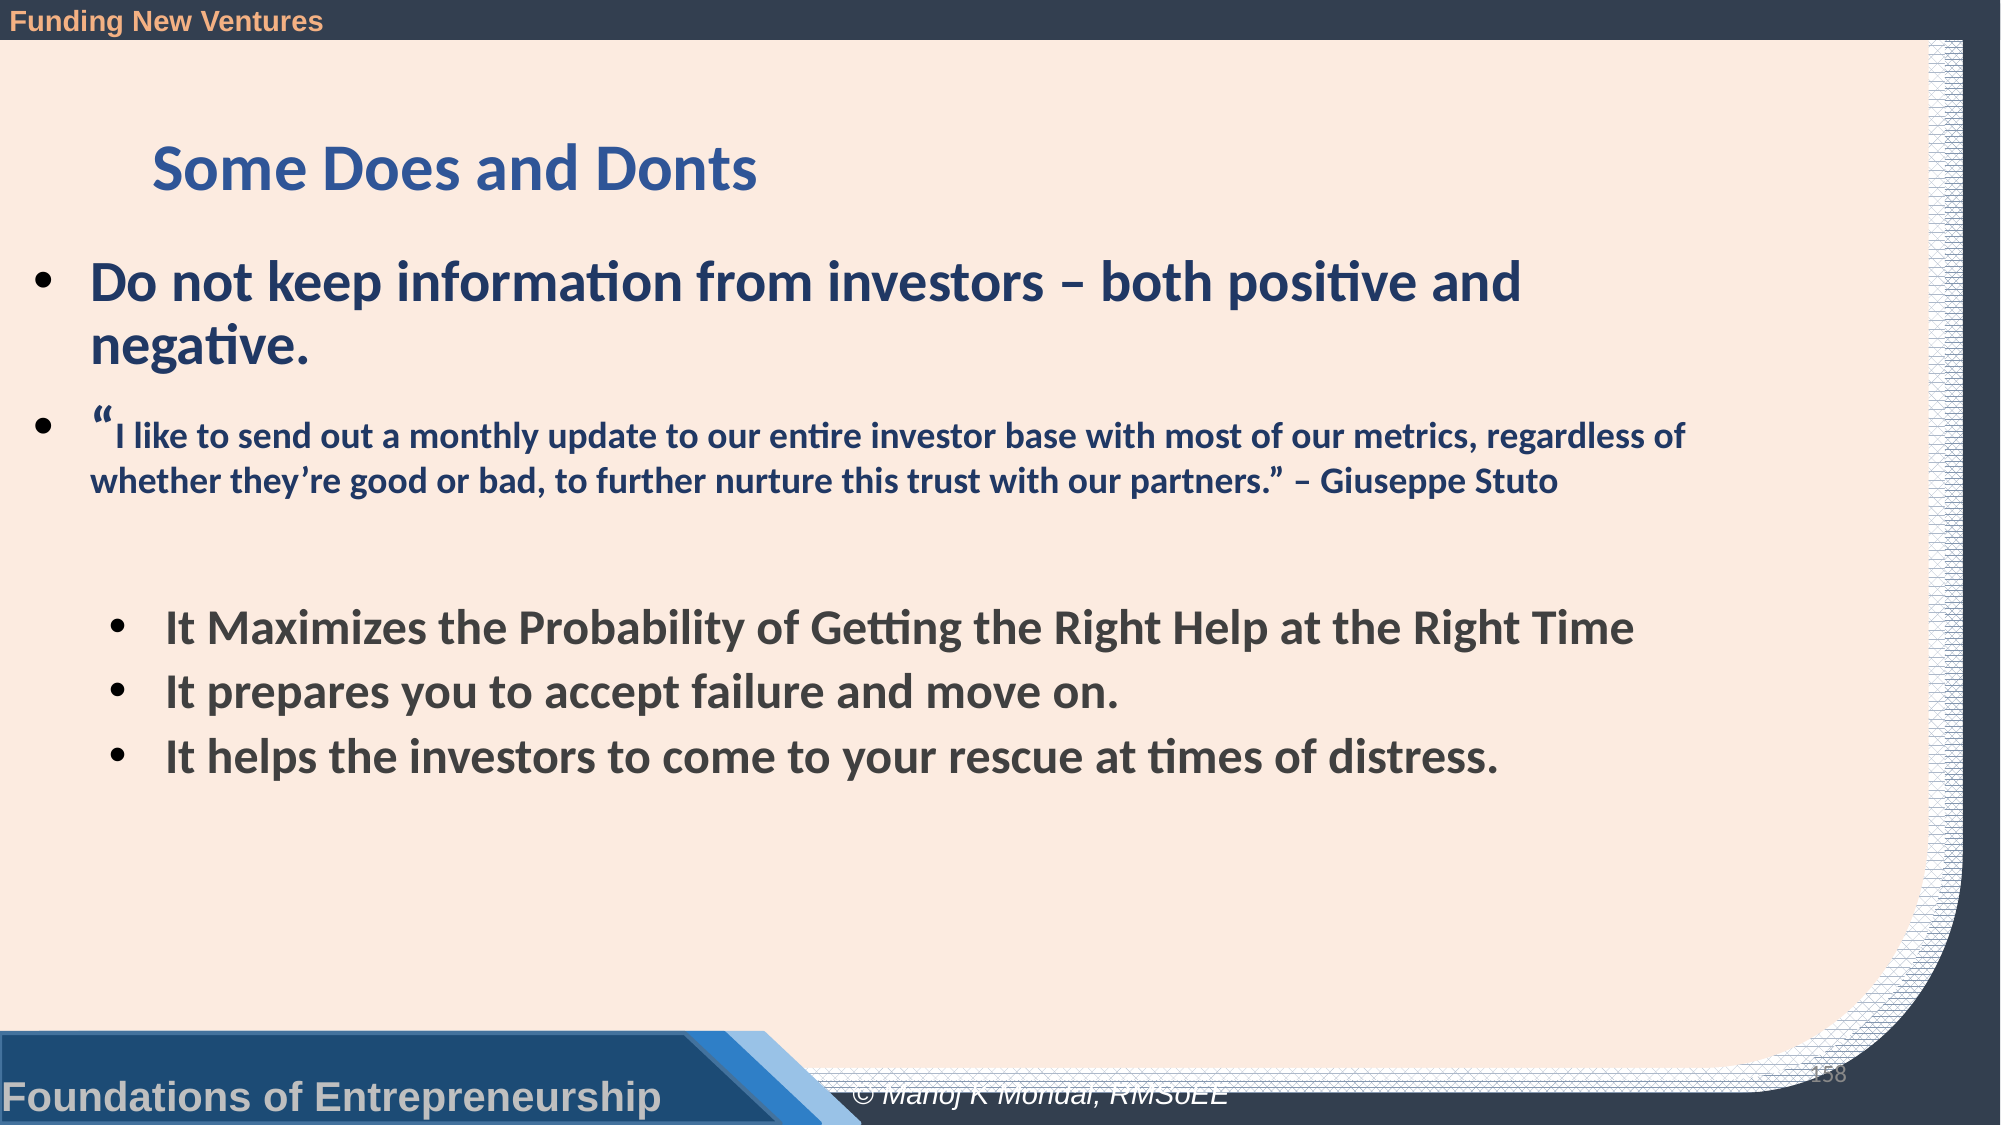

# Some Does and Donts
Do not keep information from investors – both positive and negative.
“I like to send out a monthly update to our entire investor base with most of our metrics, regardless of whether they’re good or bad, to further nurture this trust with our partners.” – Giuseppe Stuto

It Maximizes the Probability of Getting the Right Help at the Right Time
It prepares you to accept failure and move on.
It helps the investors to come to your rescue at times of distress.

158